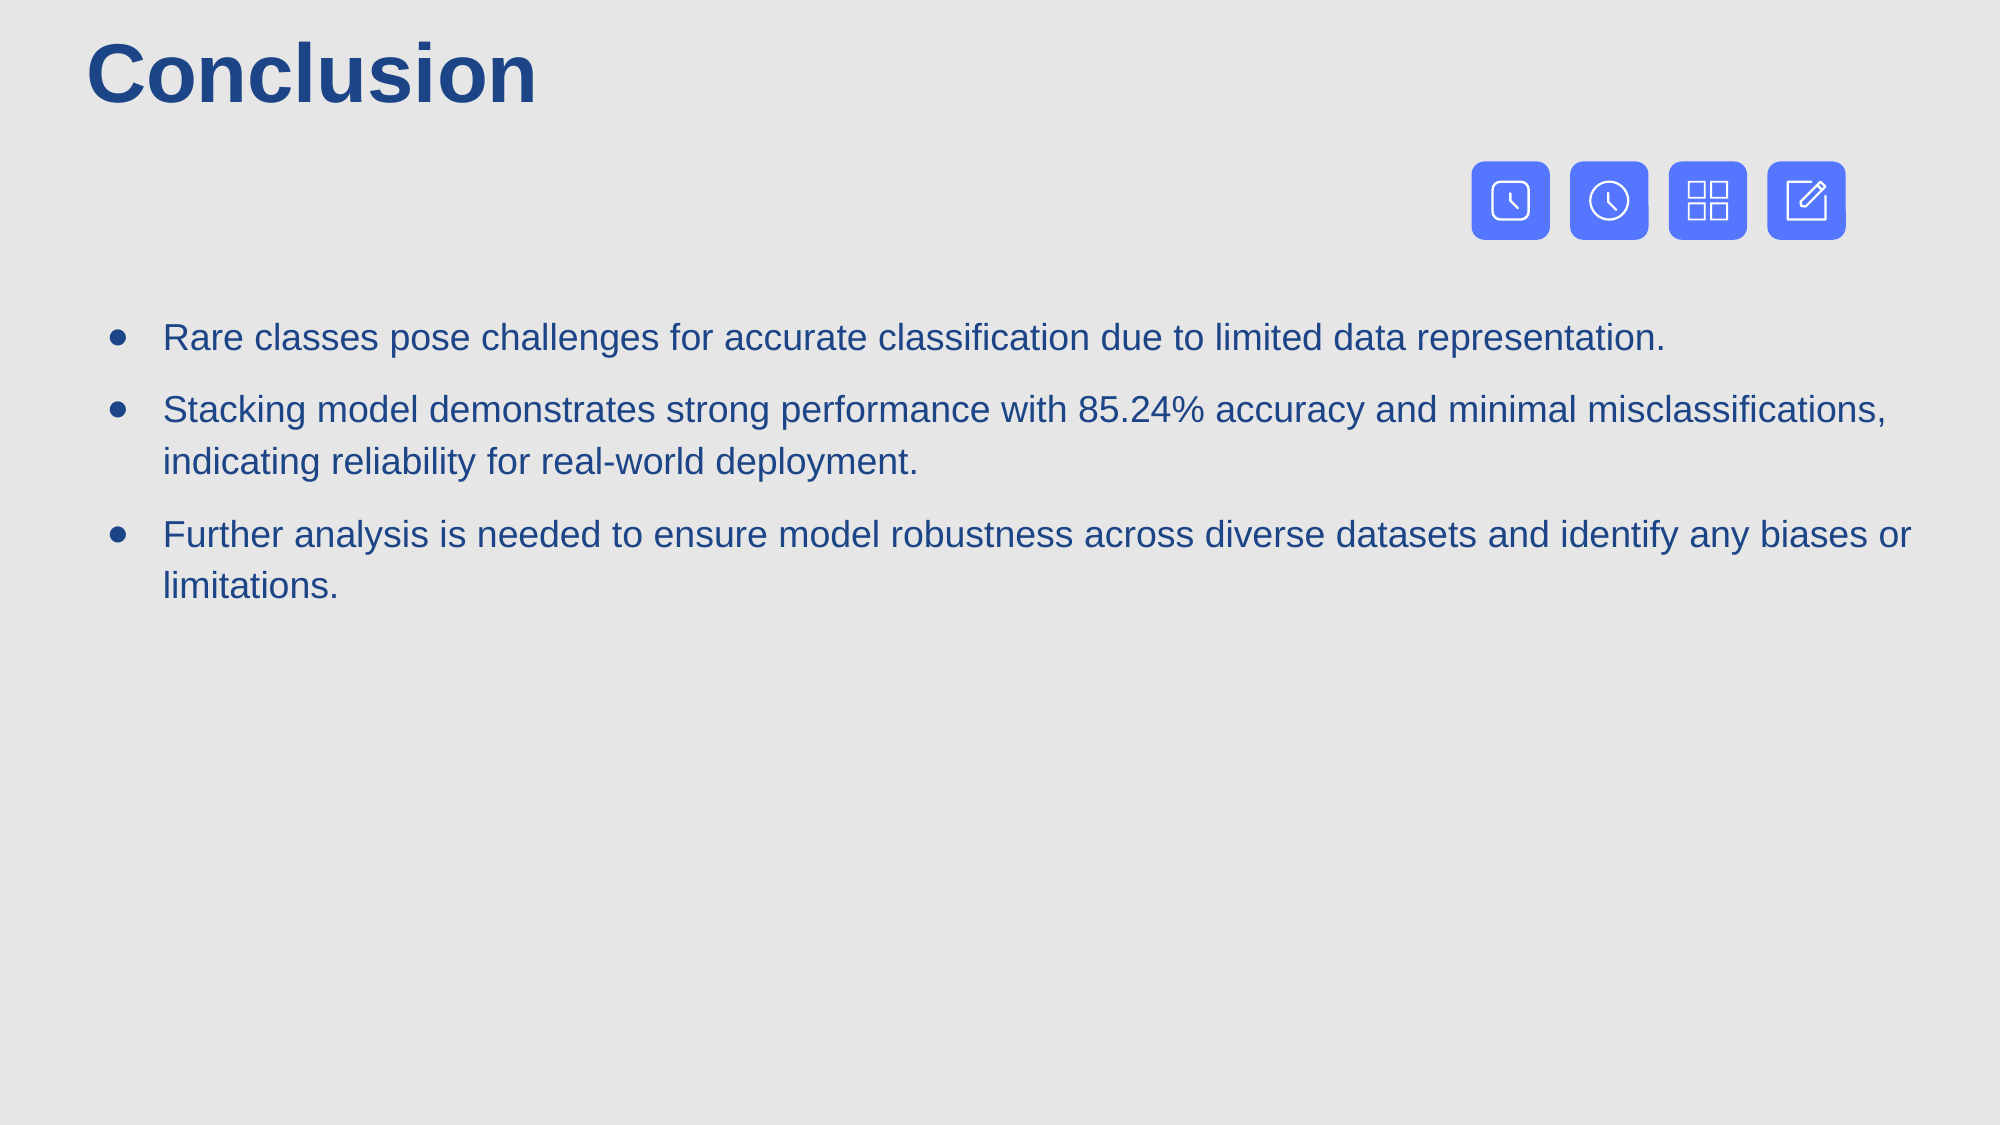

Conclusion

Rare classes pose challenges for accurate classification due to limited data representation.
Stacking model demonstrates strong performance with 85.24% accuracy and minimal misclassifications, indicating reliability for real-world deployment.
Further analysis is needed to ensure model robustness across diverse datasets and identify any biases or limitations.